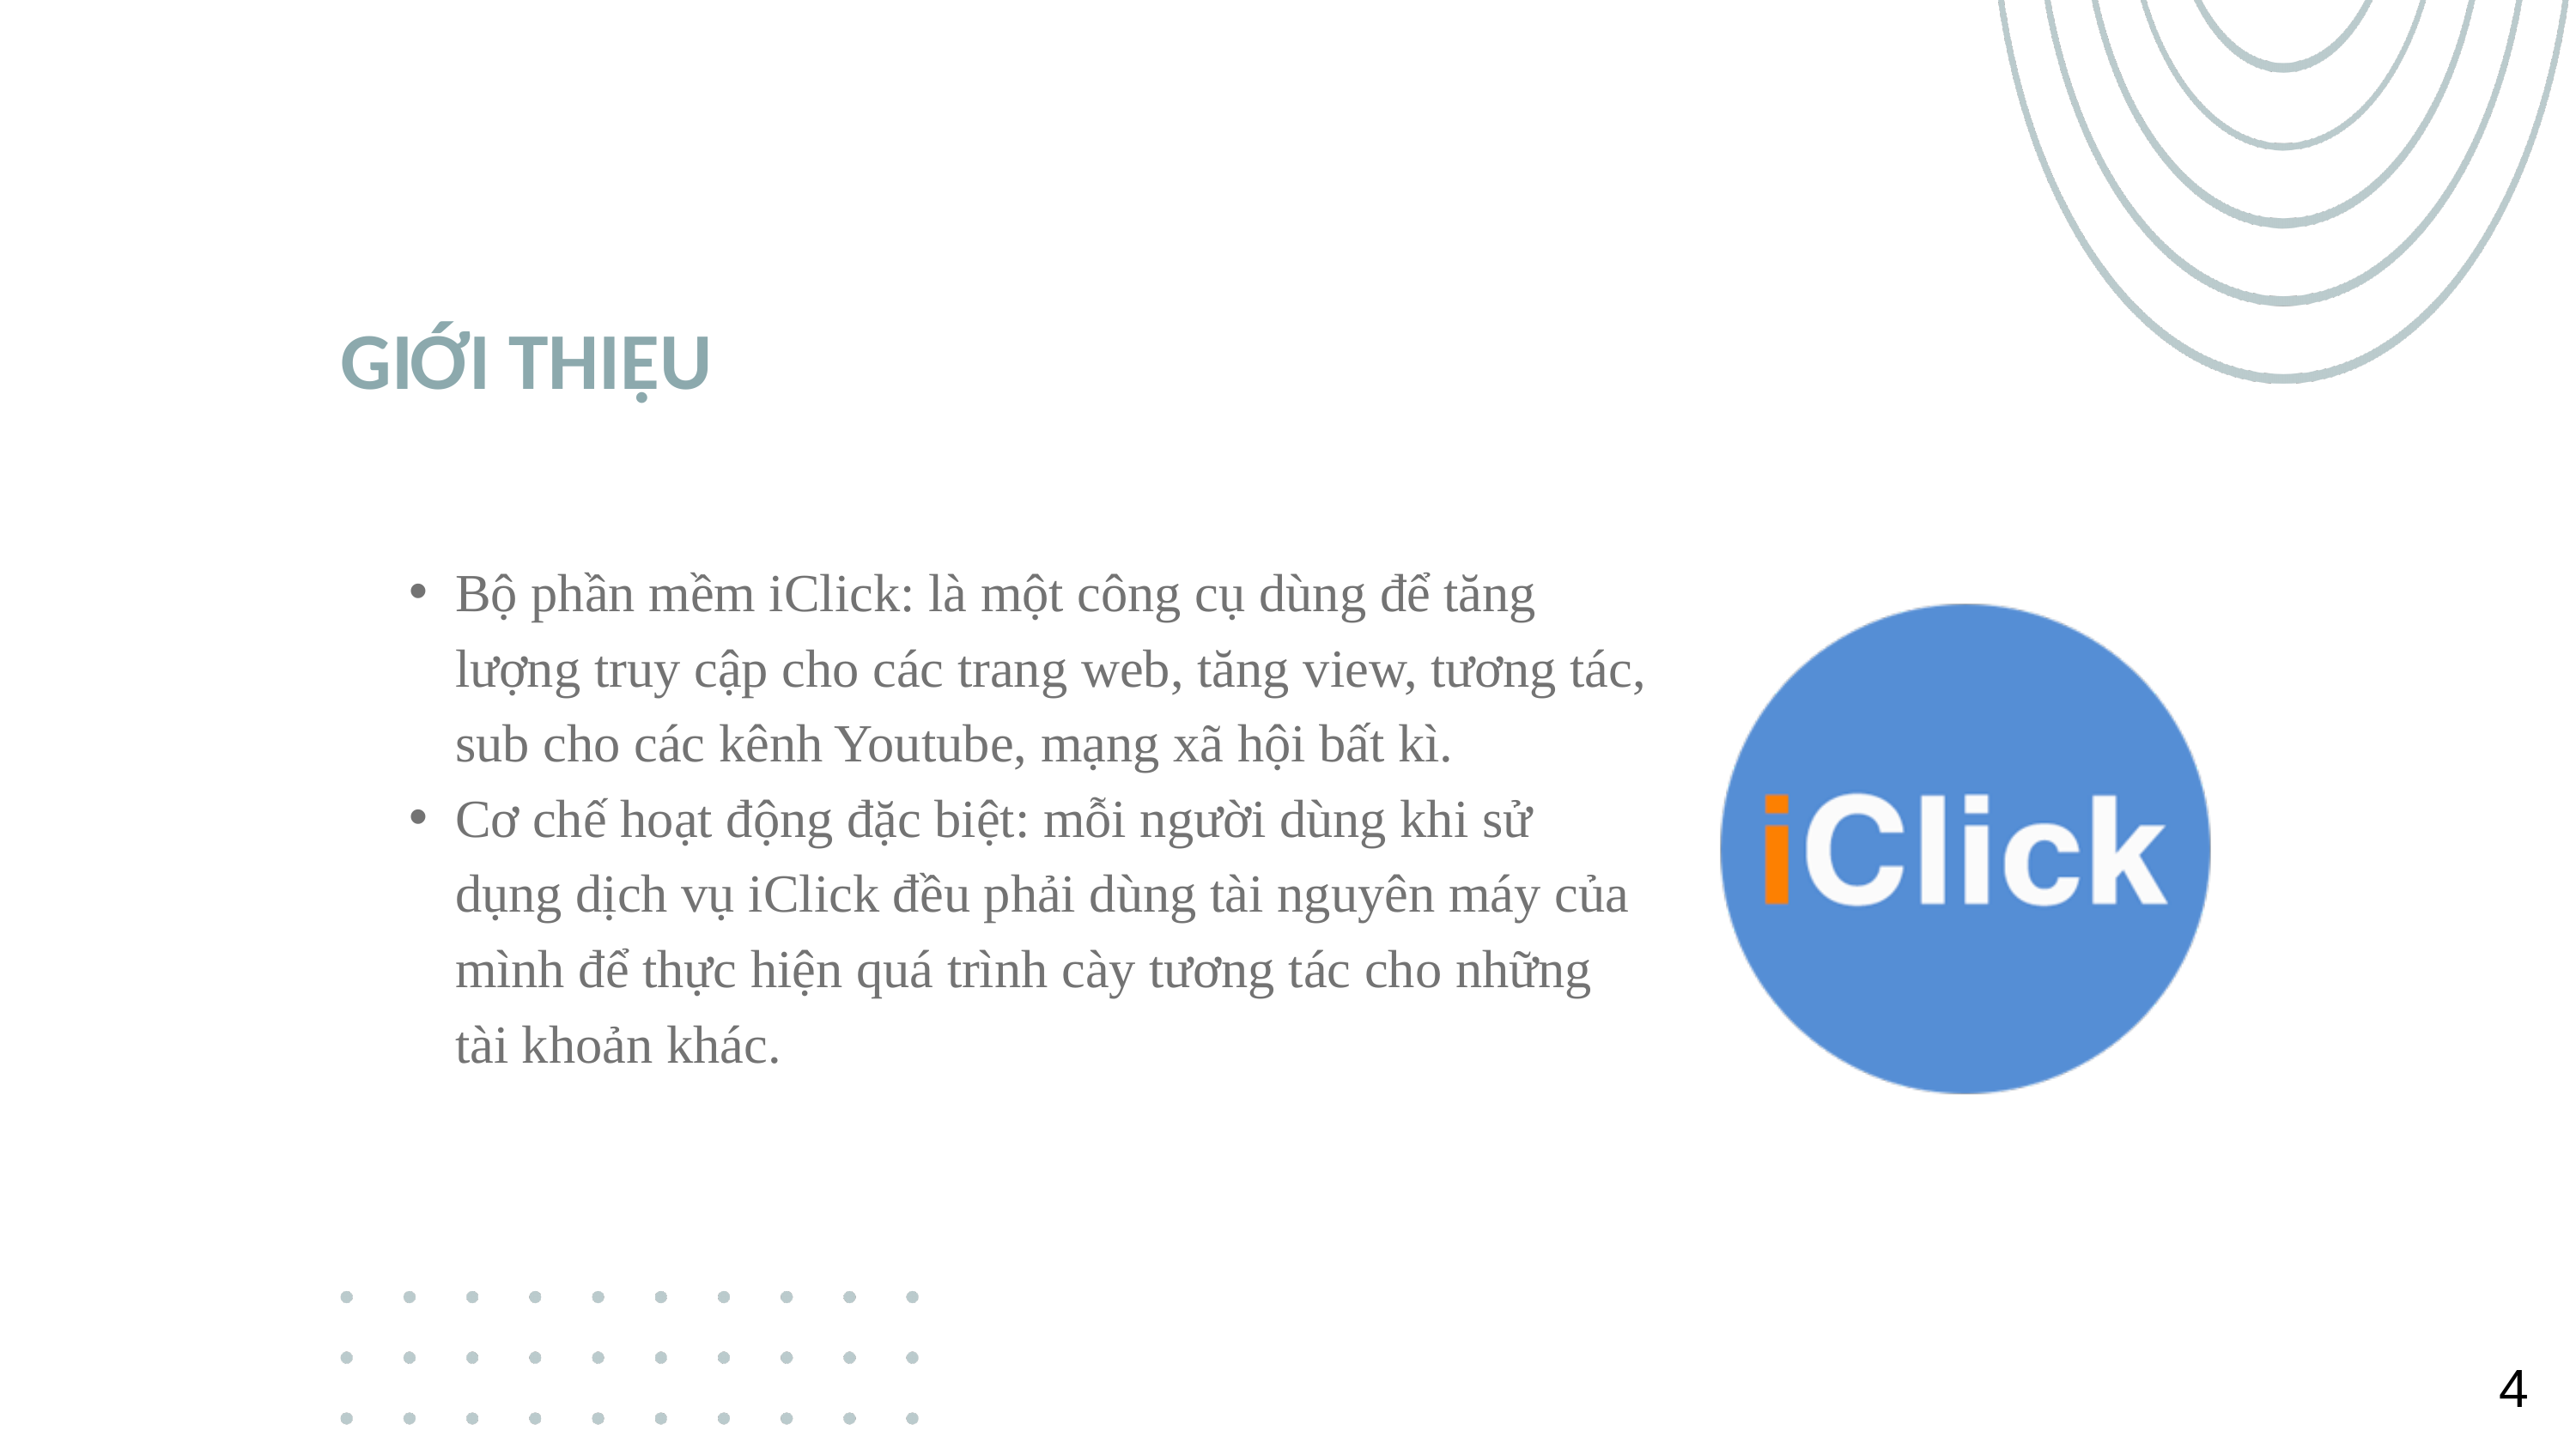

GIỚI THIỆU
Bộ phần mềm iClick: là một công cụ dùng để tăng lượng truy cập cho các trang web, tăng view, tương tác, sub cho các kênh Youtube, mạng xã hội bất kì.
Cơ chế hoạt động đặc biệt: mỗi người dùng khi sử dụng dịch vụ iClick đều phải dùng tài nguyên máy của mình để thực hiện quá trình cày tương tác cho những tài khoản khác.

4